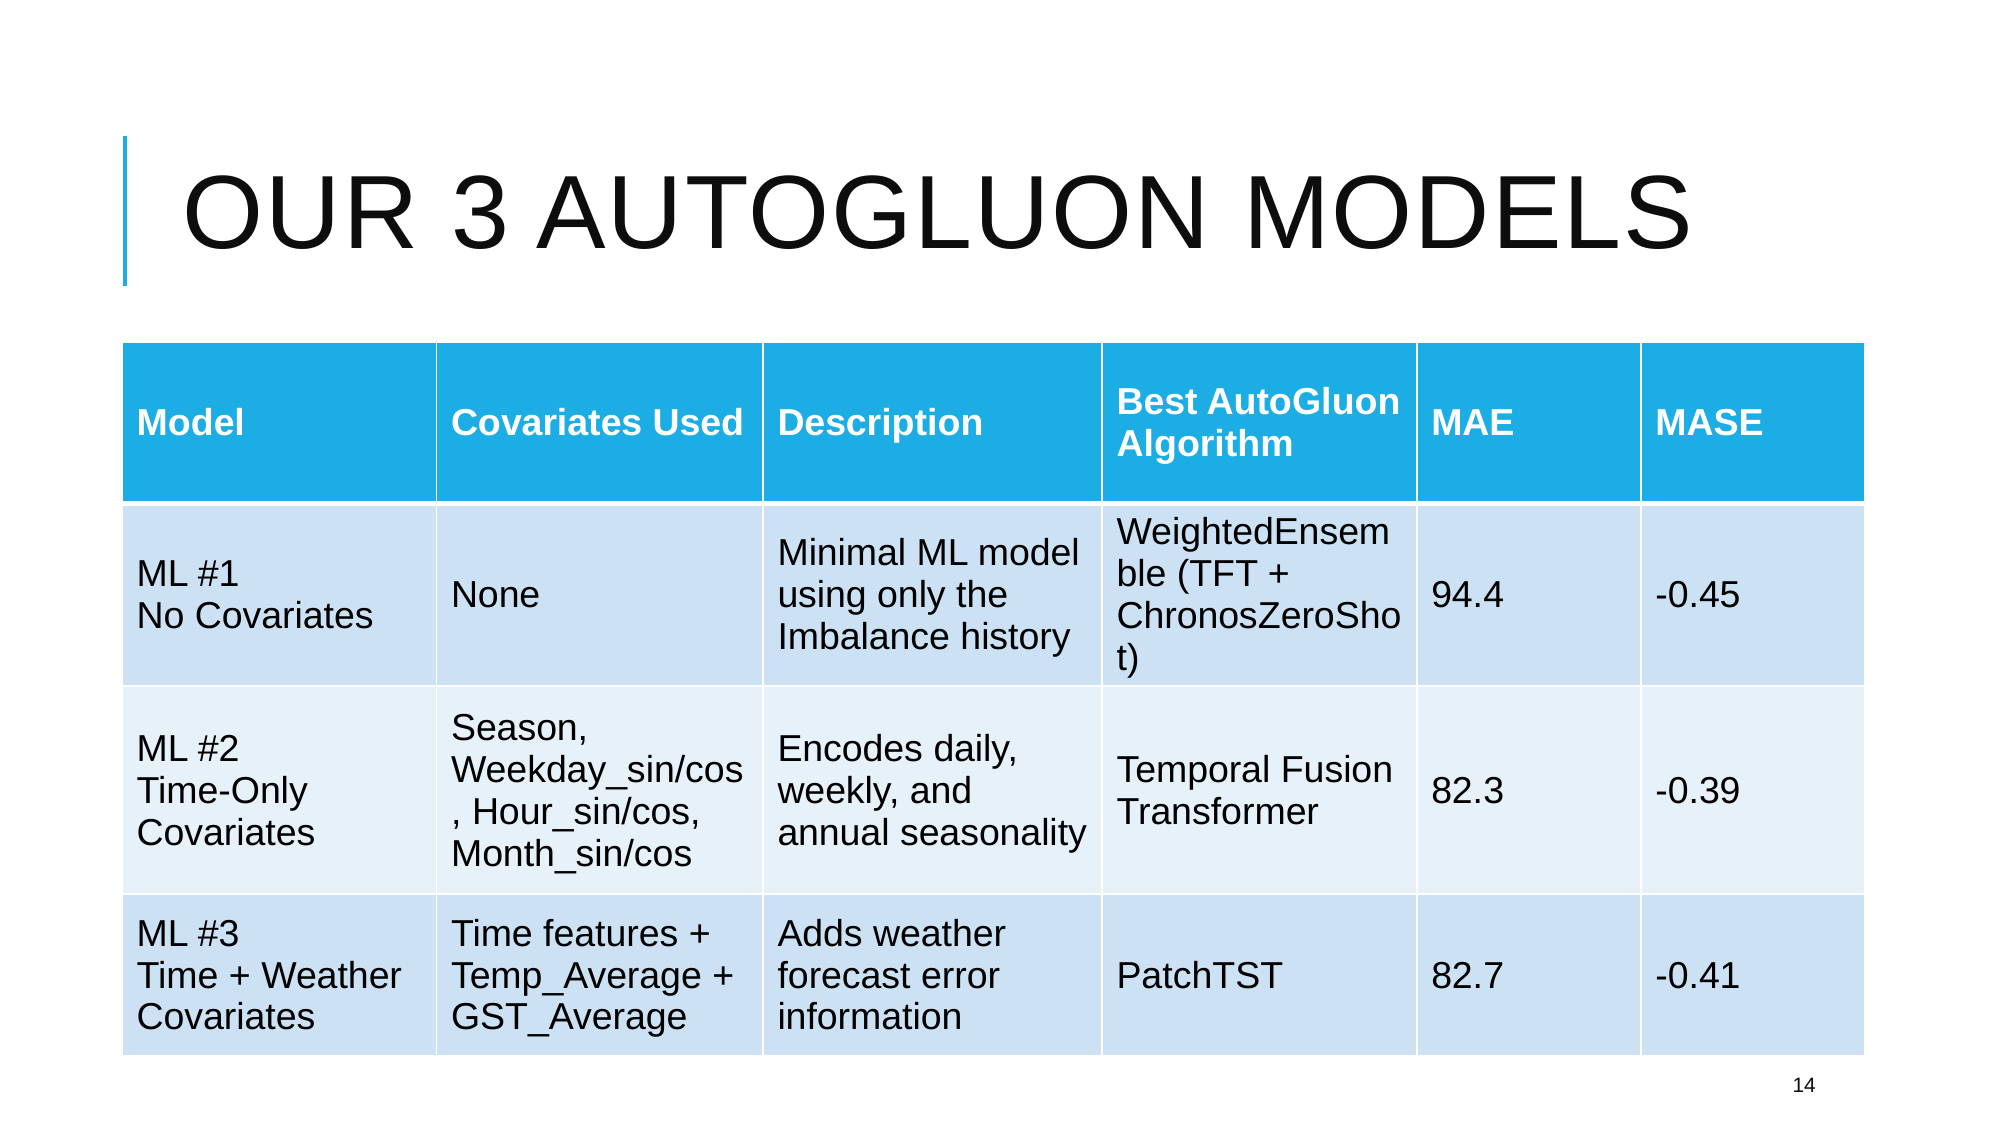

# Our 3 AutoGluon Models
| Model | Covariates Used | Description | Best AutoGluon Algorithm | MAE | MASE |
| --- | --- | --- | --- | --- | --- |
| ML #1 No Covariates | None | Minimal ML model using only the Imbalance history | WeightedEnsemble (TFT + ChronosZeroShot) | 94.4 | -0.45 |
| ML #2 Time-Only Covariates | Season, Weekday\_sin/cos, Hour\_sin/cos, Month\_sin/cos | Encodes daily, weekly, and annual seasonality | Temporal Fusion Transformer | 82.3 | -0.39 |
| ML #3 Time + Weather Covariates | Time features + Temp\_Average + GST\_Average | Adds weather forecast error information | PatchTST | 82.7 | -0.41 |
14